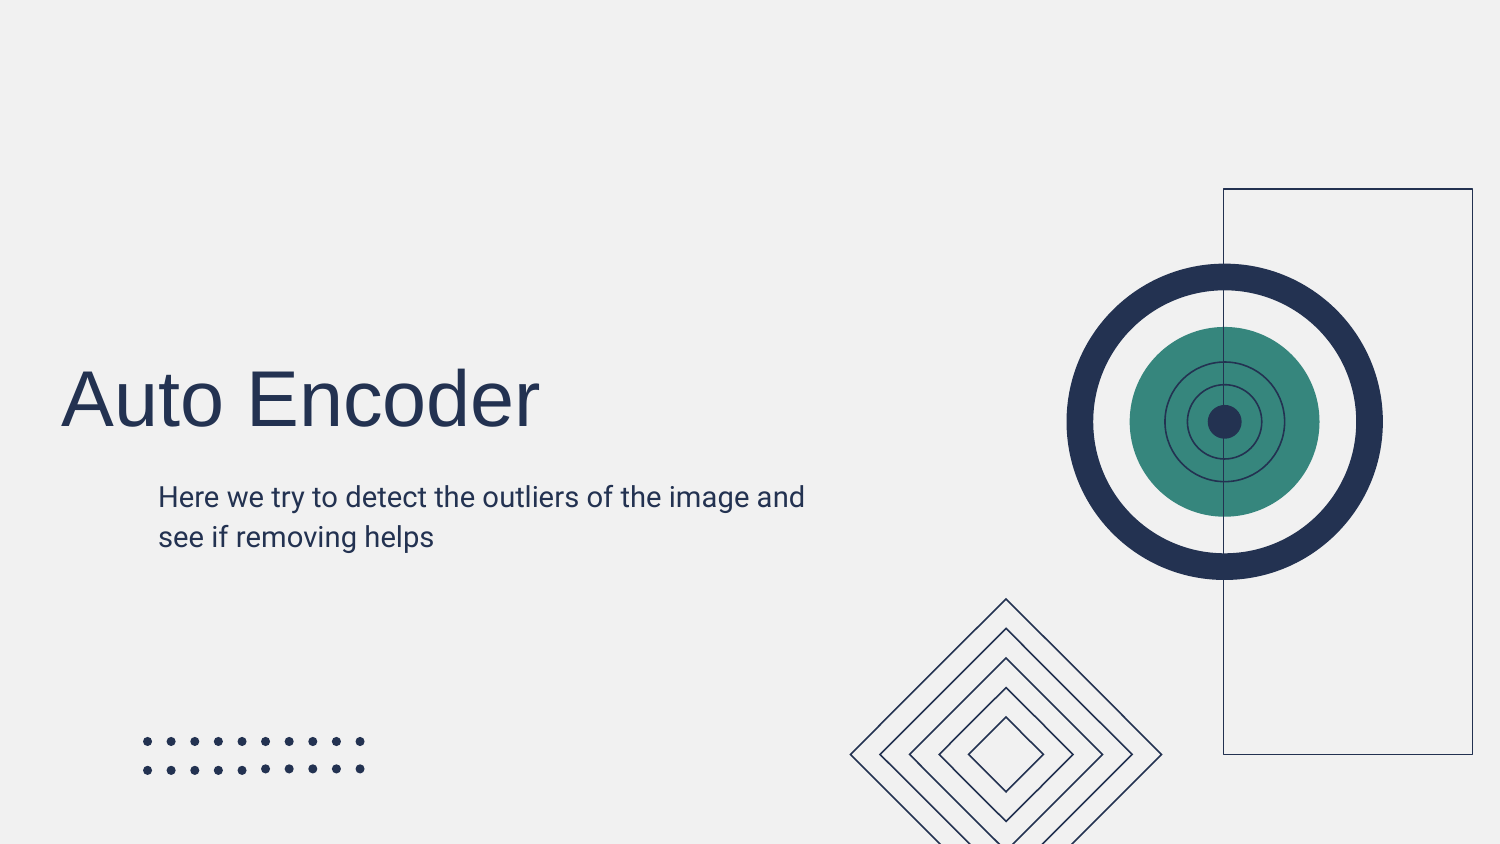

# Auto Encoder

Here we try to detect the outliers of the image and see if removing helps